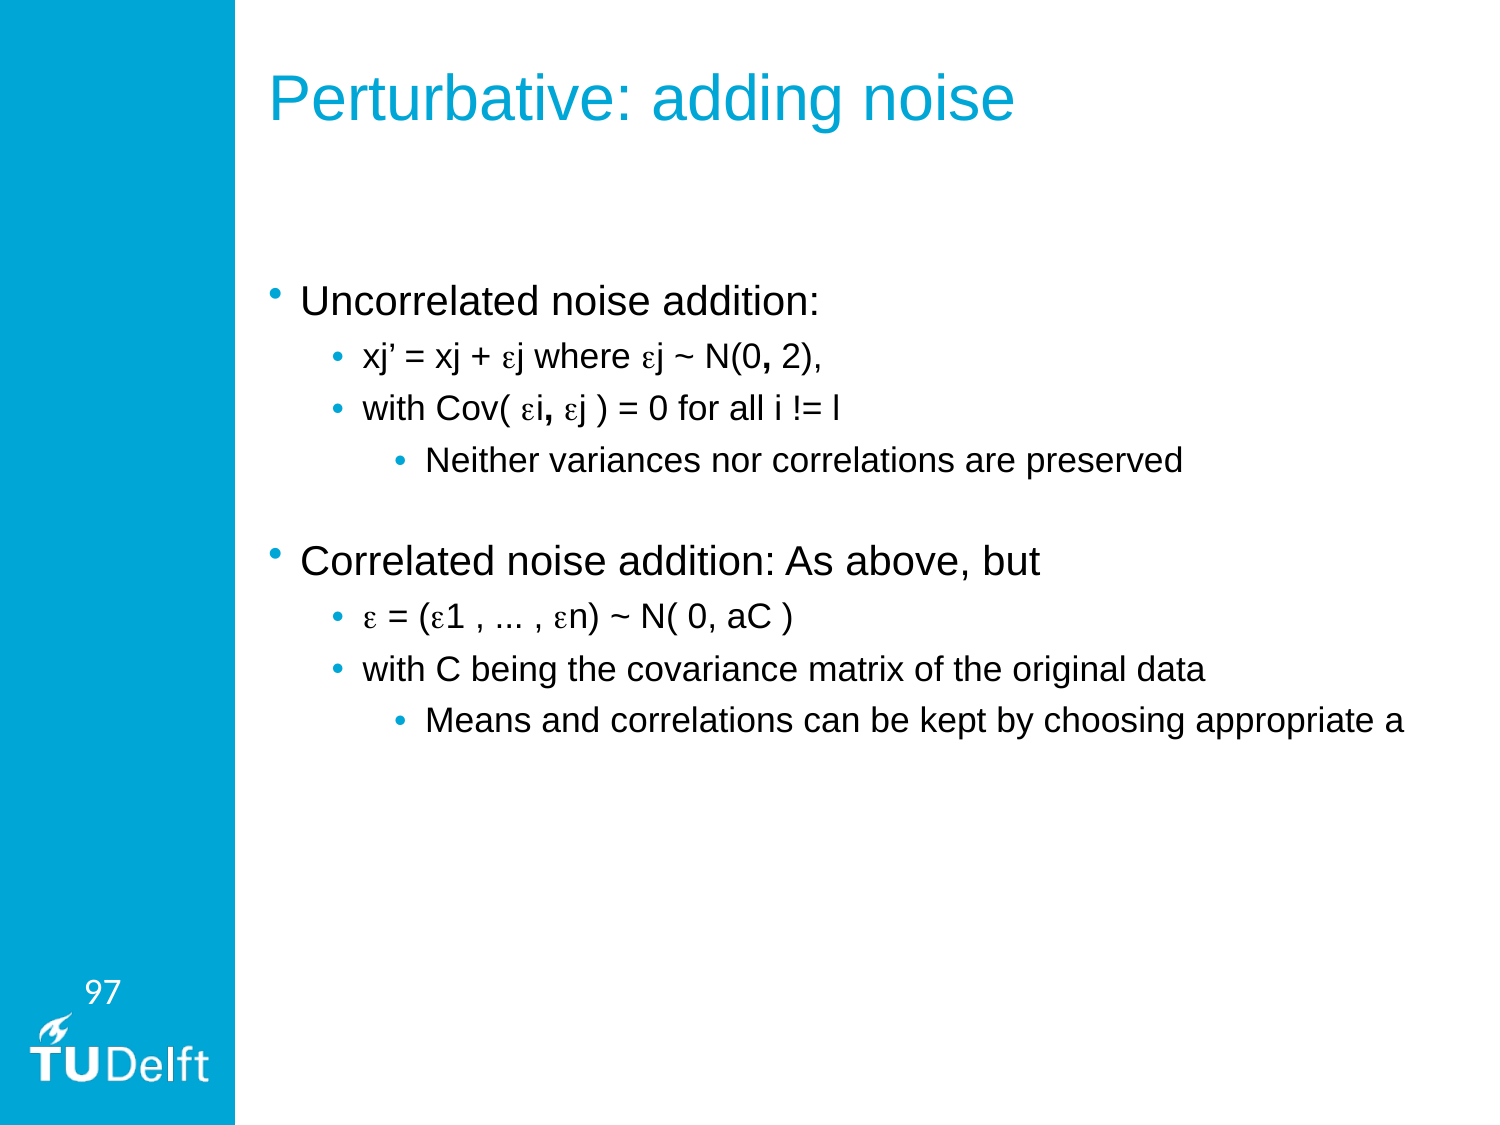

# Perturbative: adding noise
Uncorrelated noise addition:
xj’ = xj + εj where εj ~ N(0, 2),
with Cov( εi, εj ) = 0 for all i != l
Neither variances nor correlations are preserved

Correlated noise addition: As above, but
ε = (ε1 , ... , εn) ~ N( 0, aC )
with C being the covariance matrix of the original data
Means and correlations can be kept by choosing appropriate a